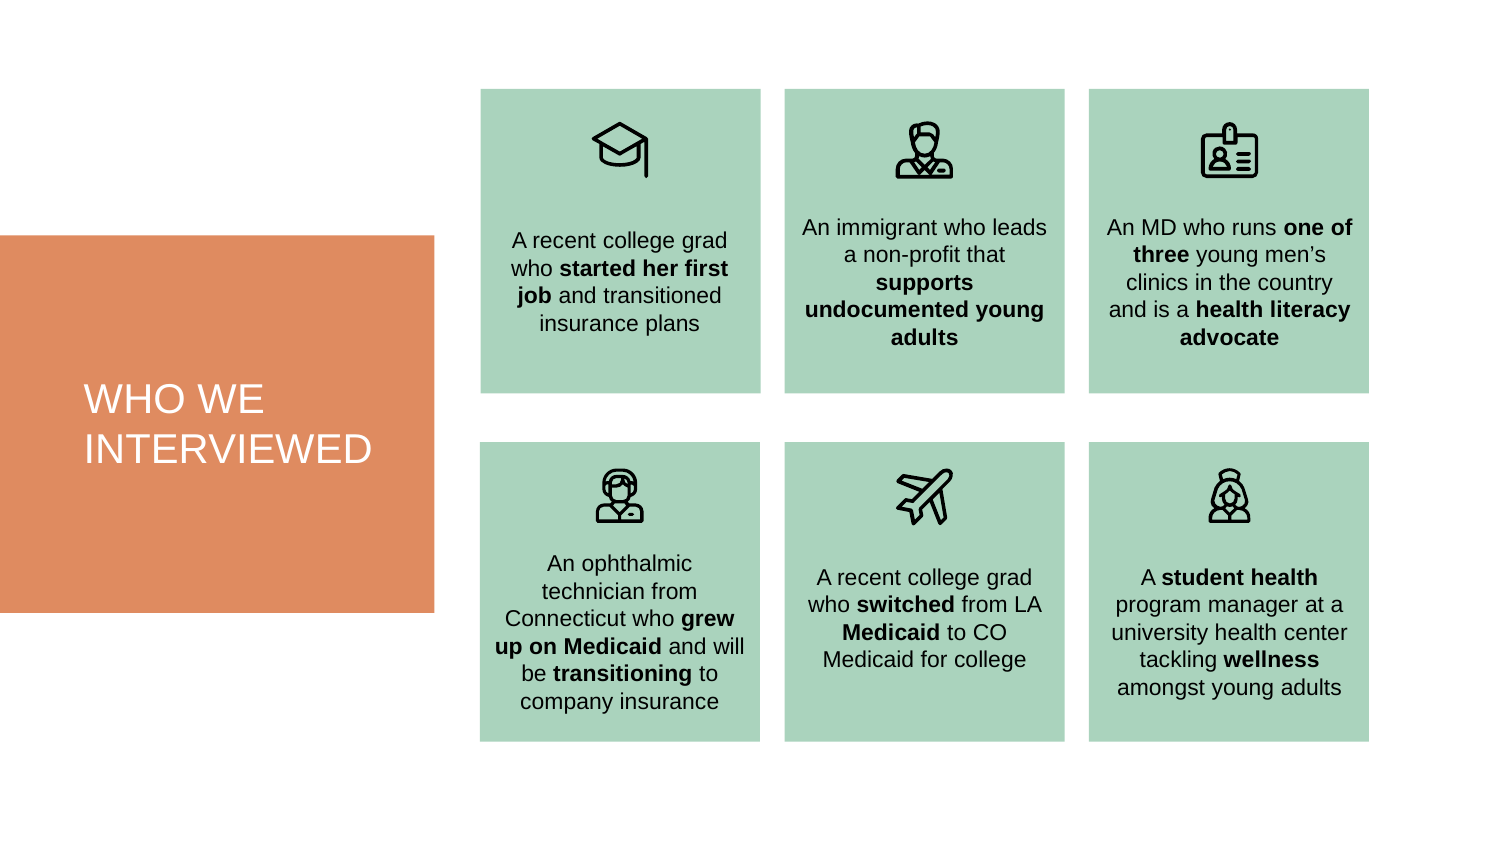

An immigrant who leads a non-profit that supports undocumented young adults
A recent college grad who started her first job and transitioned insurance plans
An MD who runs one of three young men’s clinics in the country and is a health literacy advocate
# WHO WE INTERVIEWED

A recent college grad who switched from LA Medicaid to CO Medicaid for college
A student health program manager at a university health center tackling wellness amongst young adults
An ophthalmic technician from Connecticut who grew up on Medicaid and will be transitioning to company insurance